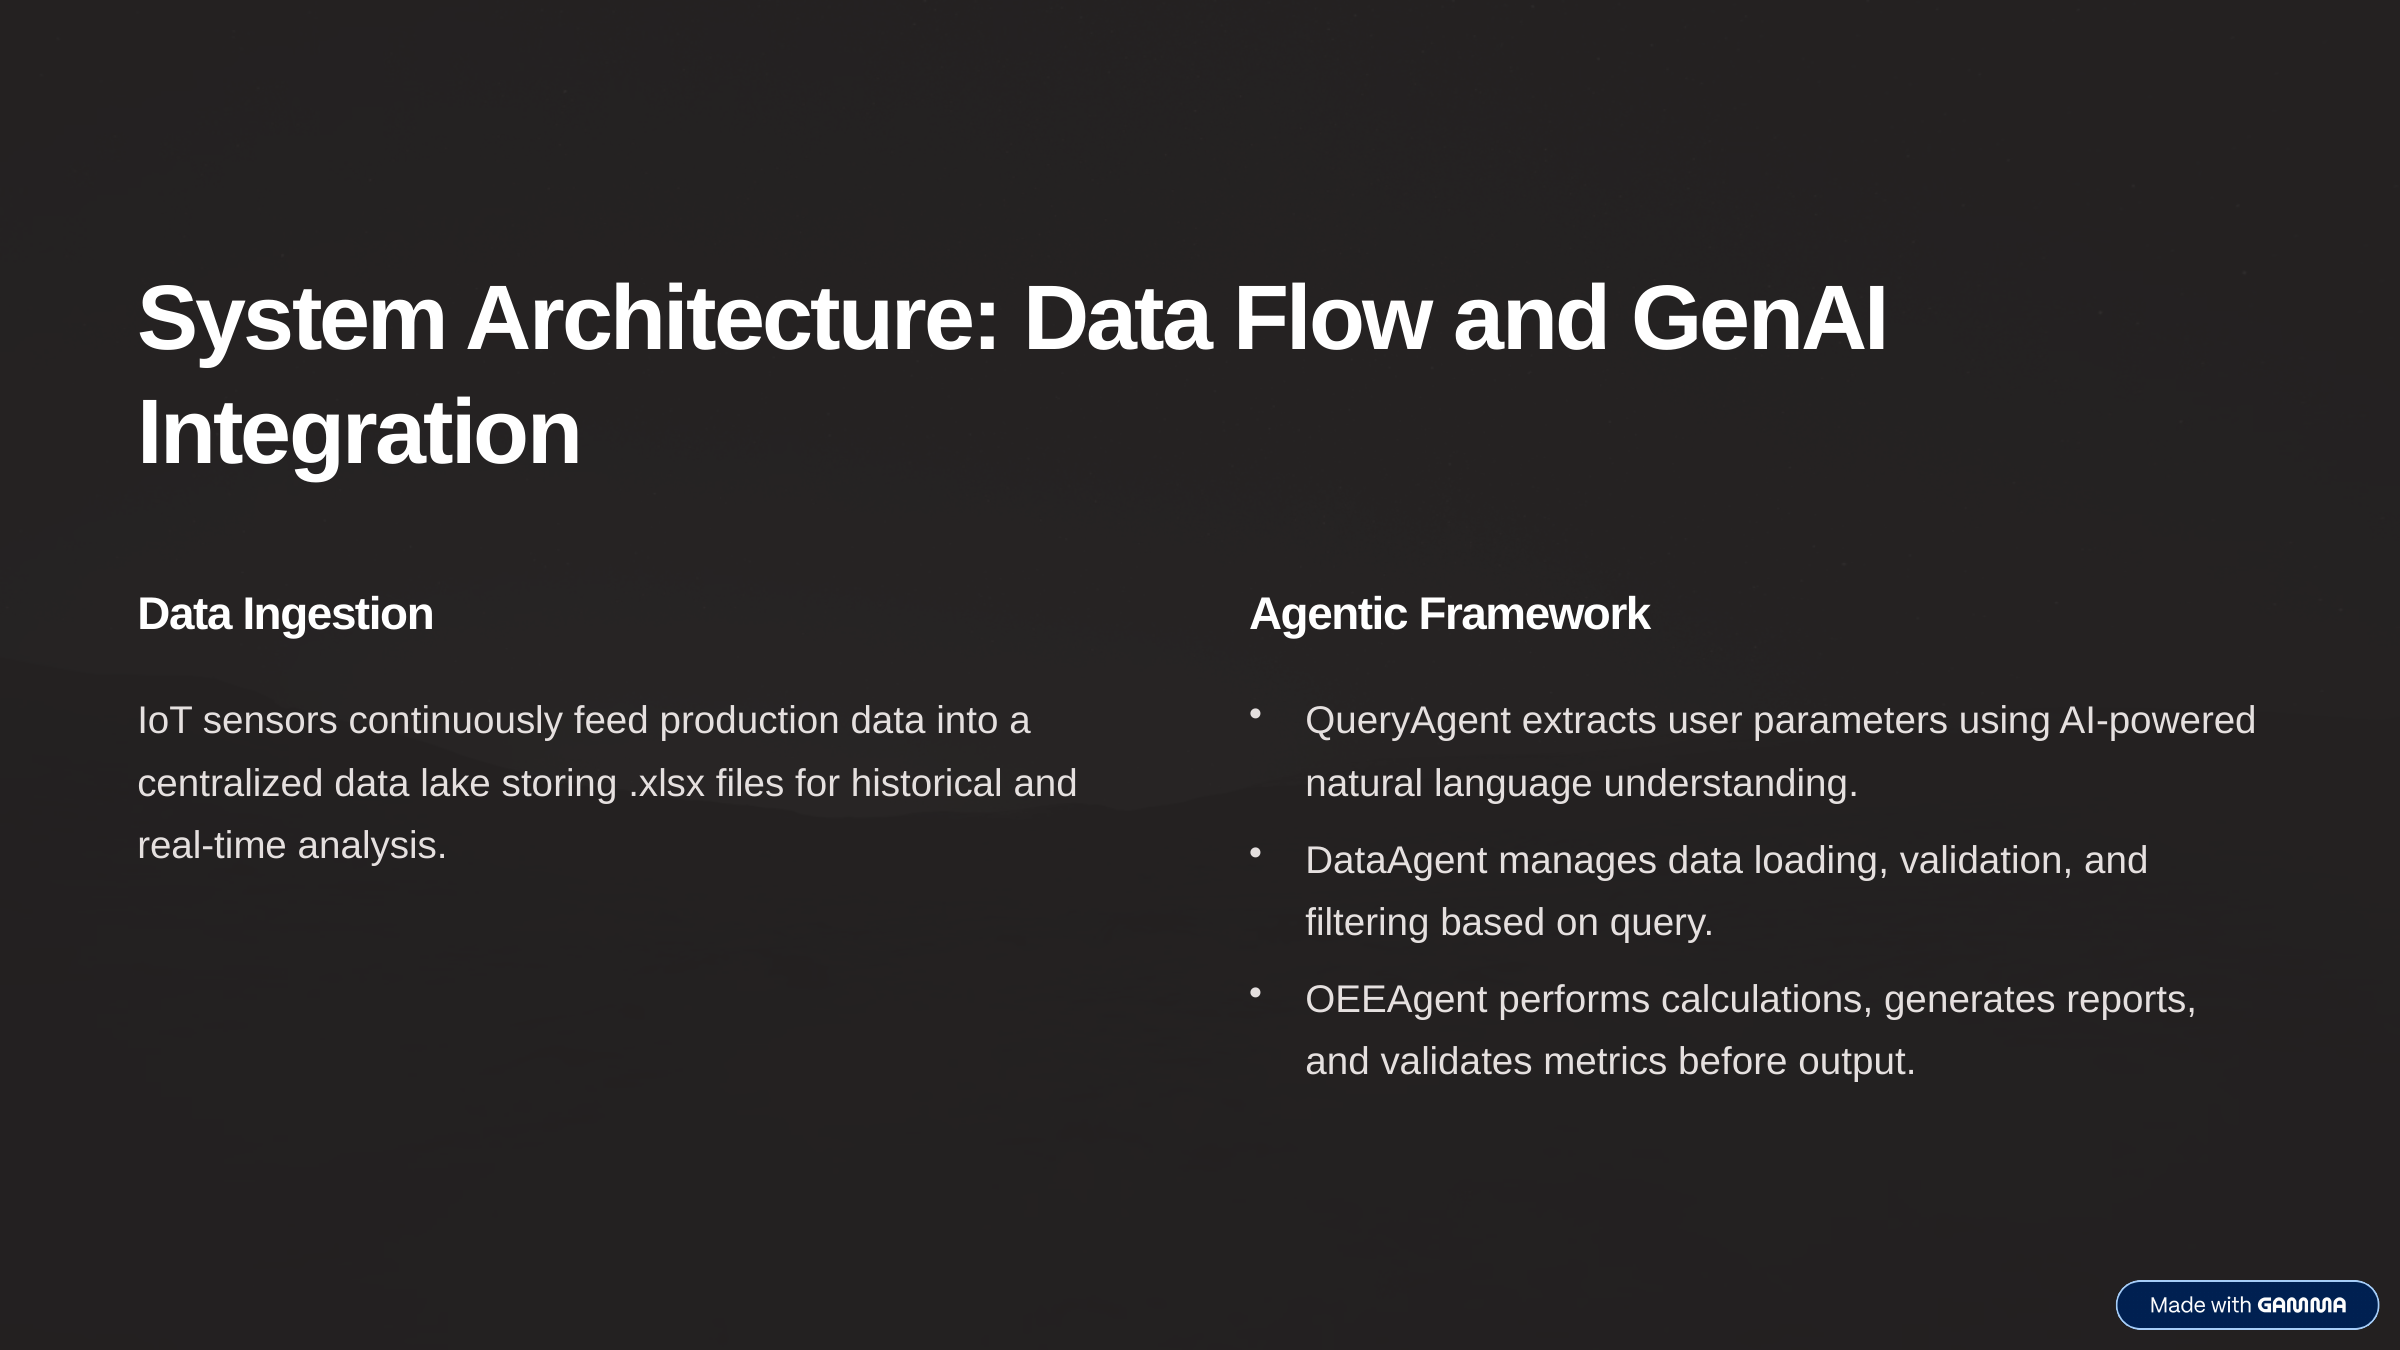

System Architecture: Data Flow and GenAI Integration
Data Ingestion
Agentic Framework
IoT sensors continuously feed production data into a centralized data lake storing .xlsx files for historical and real-time analysis.
QueryAgent extracts user parameters using AI-powered natural language understanding.
DataAgent manages data loading, validation, and filtering based on query.
OEEAgent performs calculations, generates reports, and validates metrics before output.